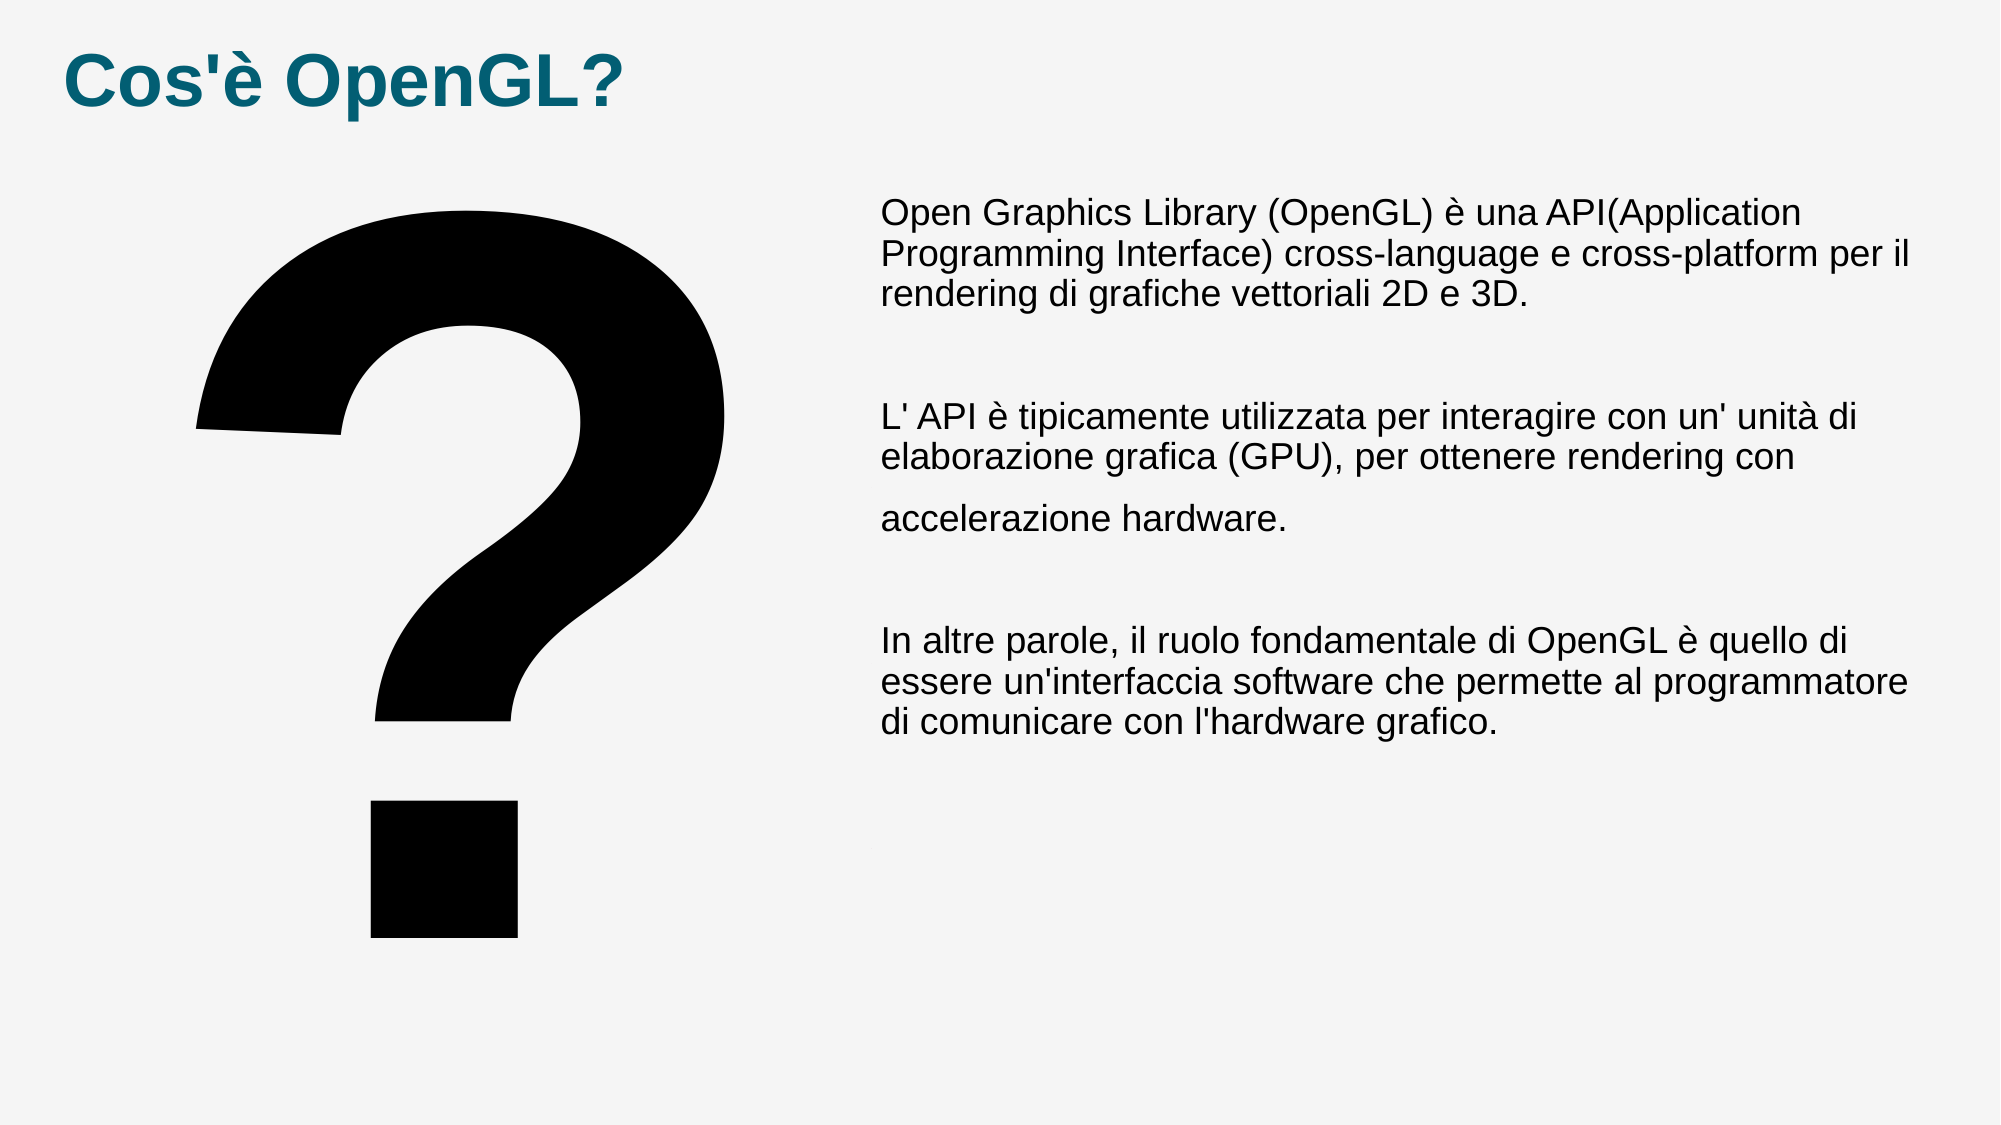

# Cos'è OpenGL?
?

Open Graphics Library (OpenGL) è una API(Application Programming Interface) cross-language e cross-platform per il rendering di grafiche vettoriali 2D e 3D.

L' API è tipicamente utilizzata per interagire con un' unità di elaborazione grafica (GPU), per ottenere rendering con
accelerazione hardware.

In altre parole, il ruolo fondamentale di OpenGL è quello di essere un'interfaccia software che permette al programmatore di comunicare con l'hardware grafico.